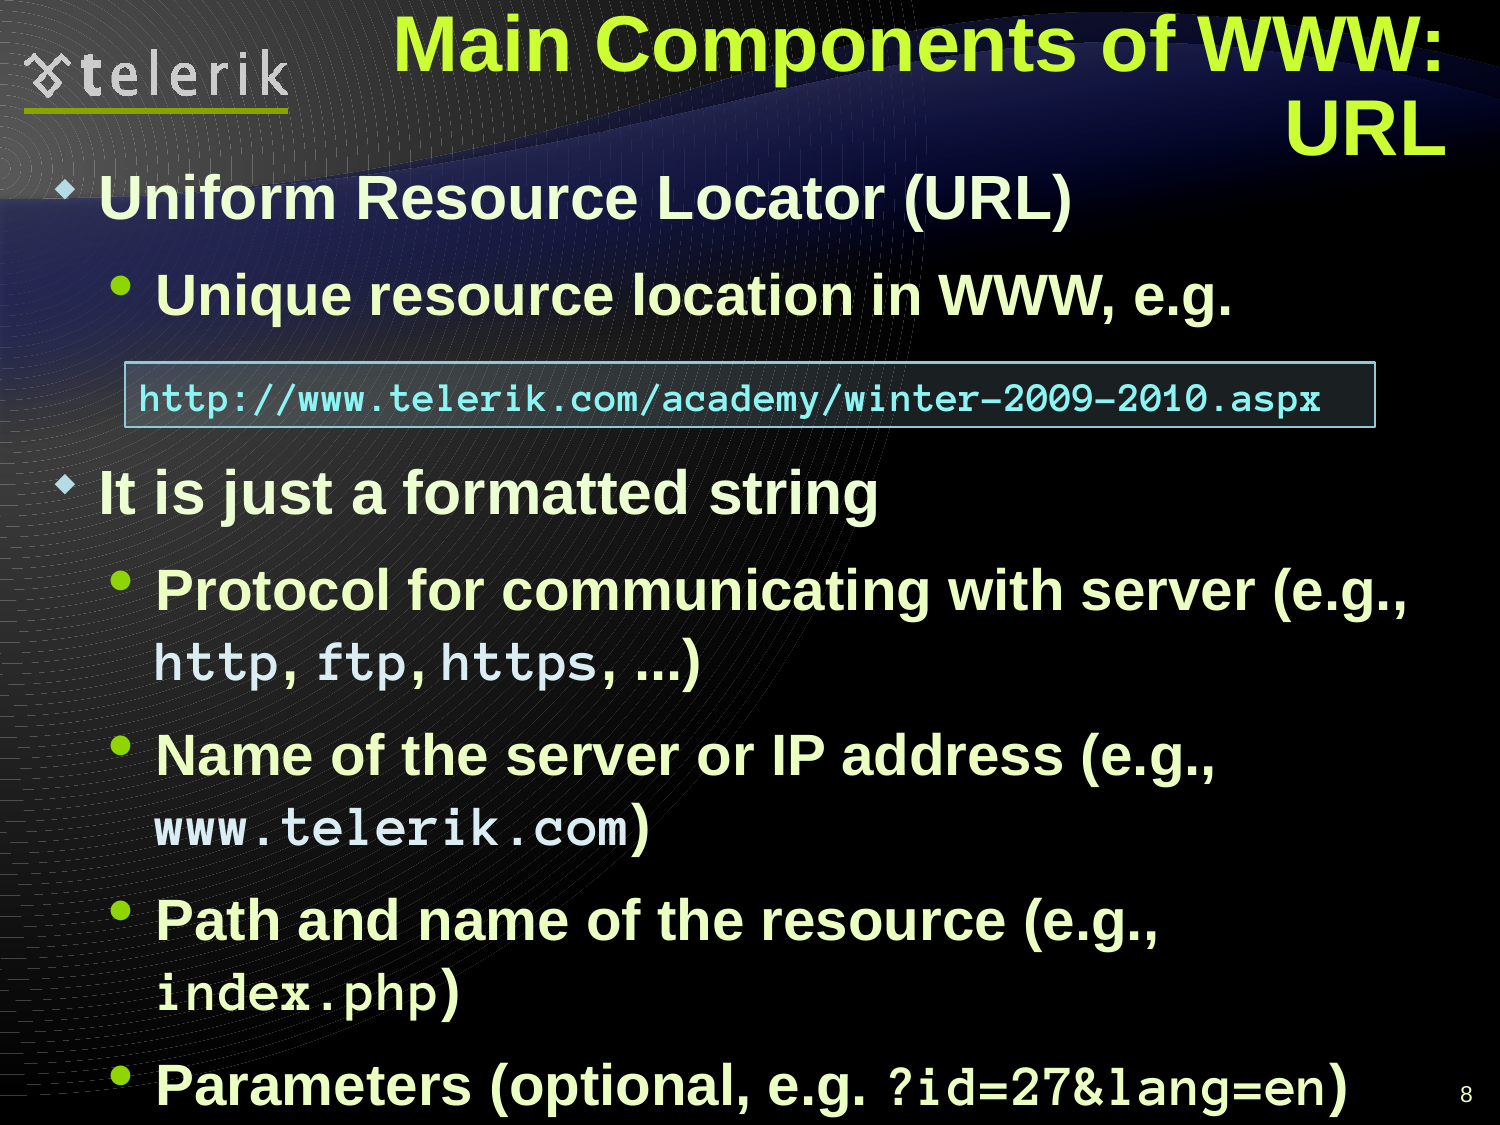

# Main Components of WWW: URL
Uniform Resource Locator (URL)
Unique resource location in WWW, e.g.

It is just a formatted string
Protocol for communicating with server (e.g., http, ftp, https, ...)
Name of the server or IP address (e.g., www.telerik.com)
Path and name of the resource (e.g., index.php)
Parameters (optional, e.g. ?id=27&lang=en)
http://www.telerik.com/academy/winter-2009-2010.aspx
8